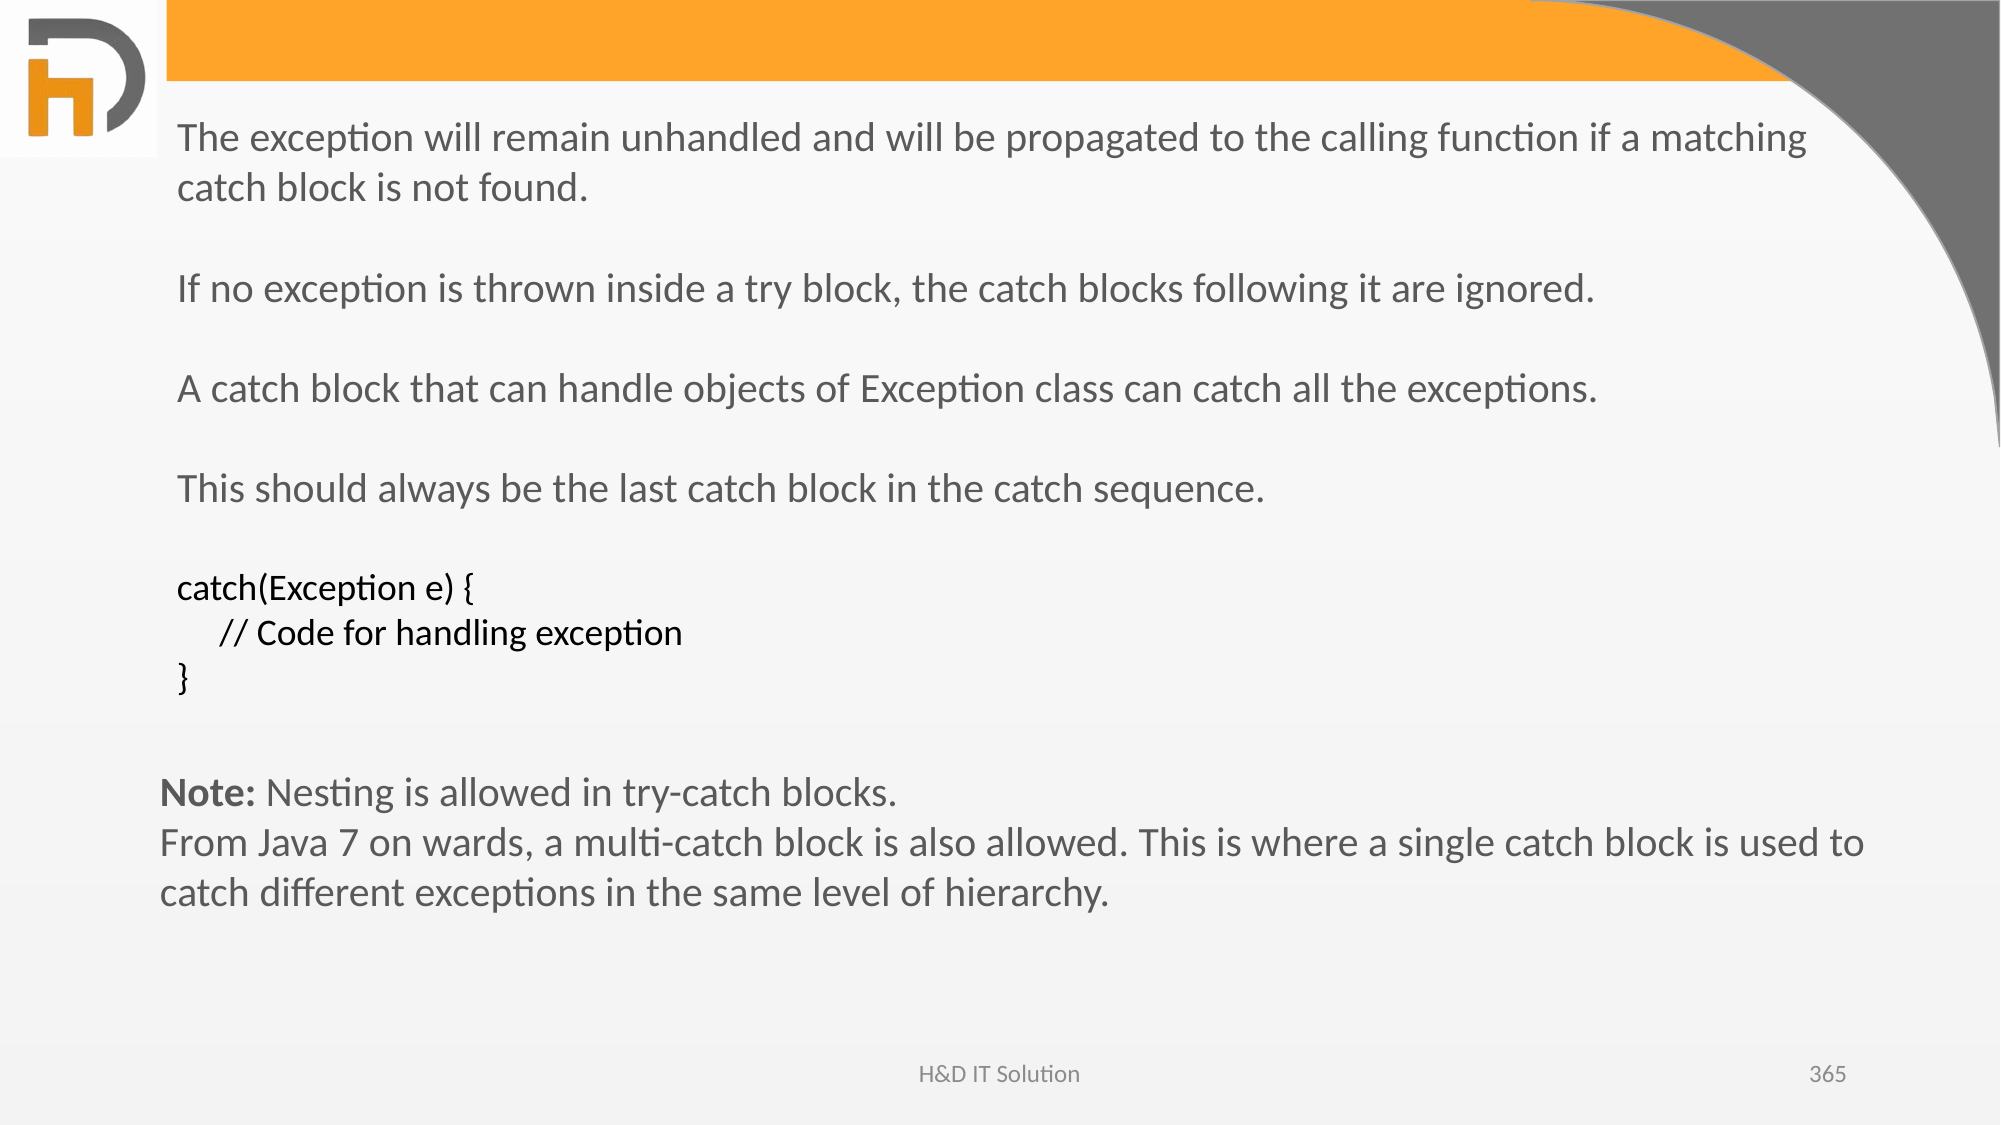

The exception will remain unhandled and will be propagated to the calling function if a matching catch block is not found.

If no exception is thrown inside a try block, the catch blocks following it are ignored.

A catch block that can handle objects of Exception class can catch all the exceptions.
This should always be the last catch block in the catch sequence.
catch(Exception e) {
     // Code for handling exception
}
Note: Nesting is allowed in try-catch blocks.
From Java 7 on wards, a multi-catch block is also allowed. This is where a single catch block is used to catch different exceptions in the same level of hierarchy.
H&D IT Solution
365